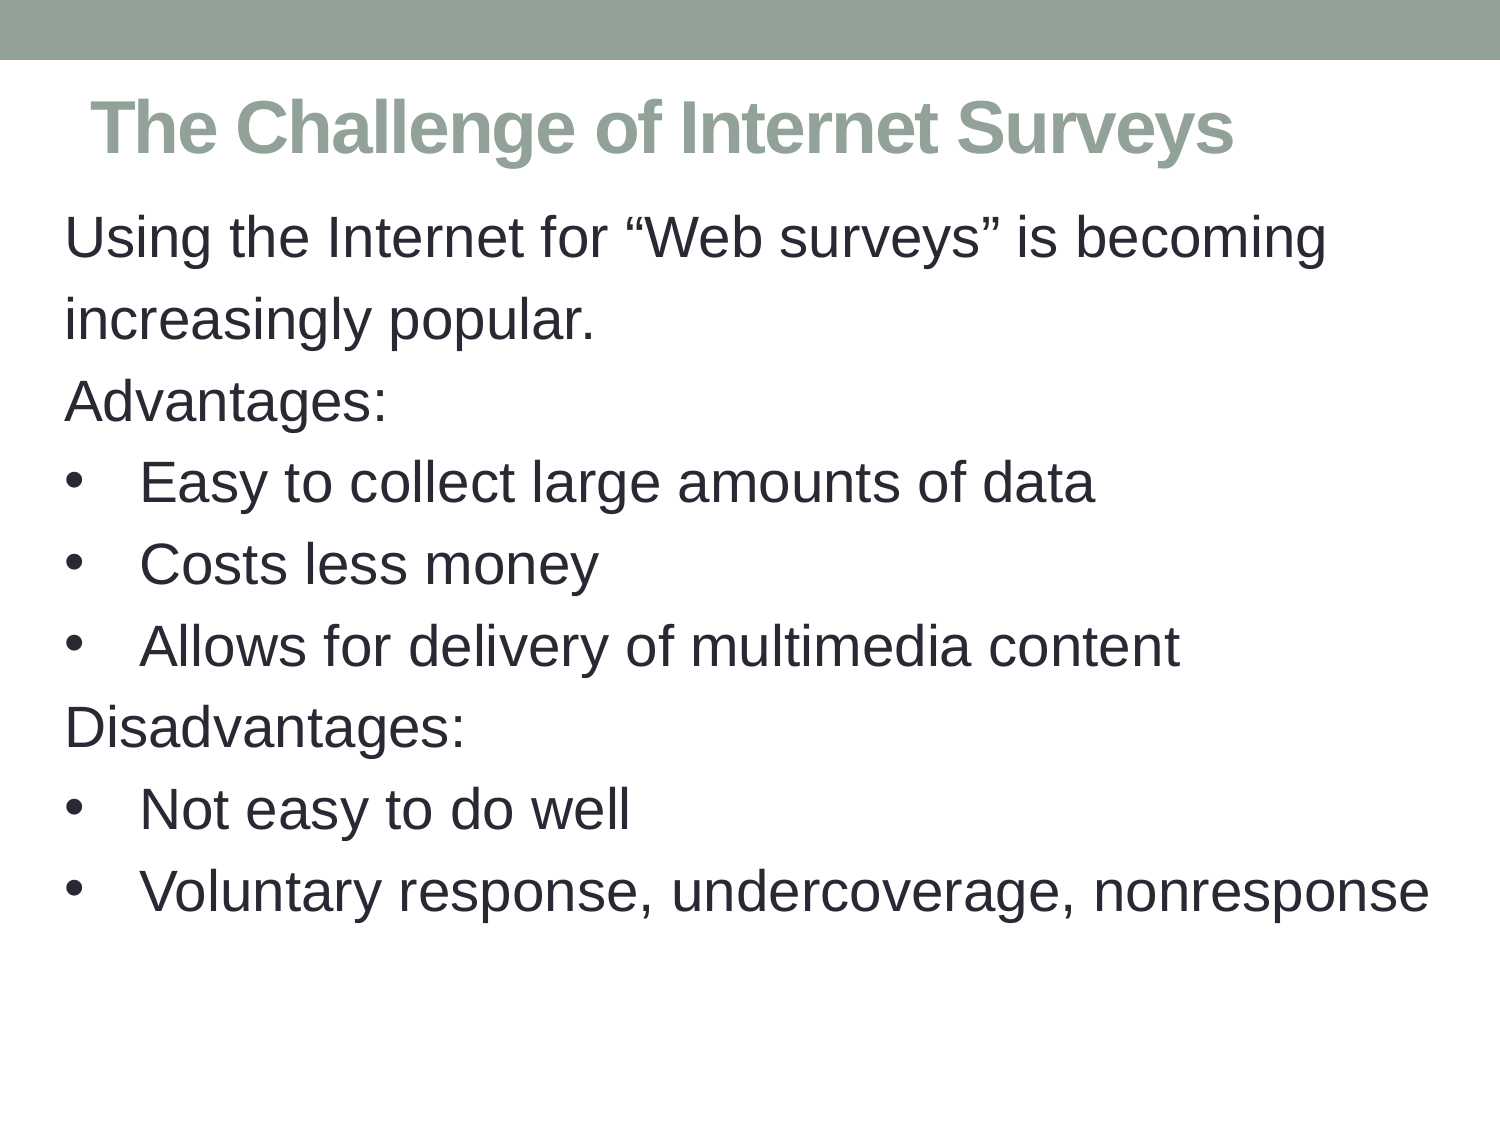

# The Challenge of Internet Surveys
Using the Internet for “Web surveys” is becoming
increasingly popular.
Advantages:
Easy to collect large amounts of data
Costs less money
Allows for delivery of multimedia content
Disadvantages:
Not easy to do well
Voluntary response, undercoverage, nonresponse